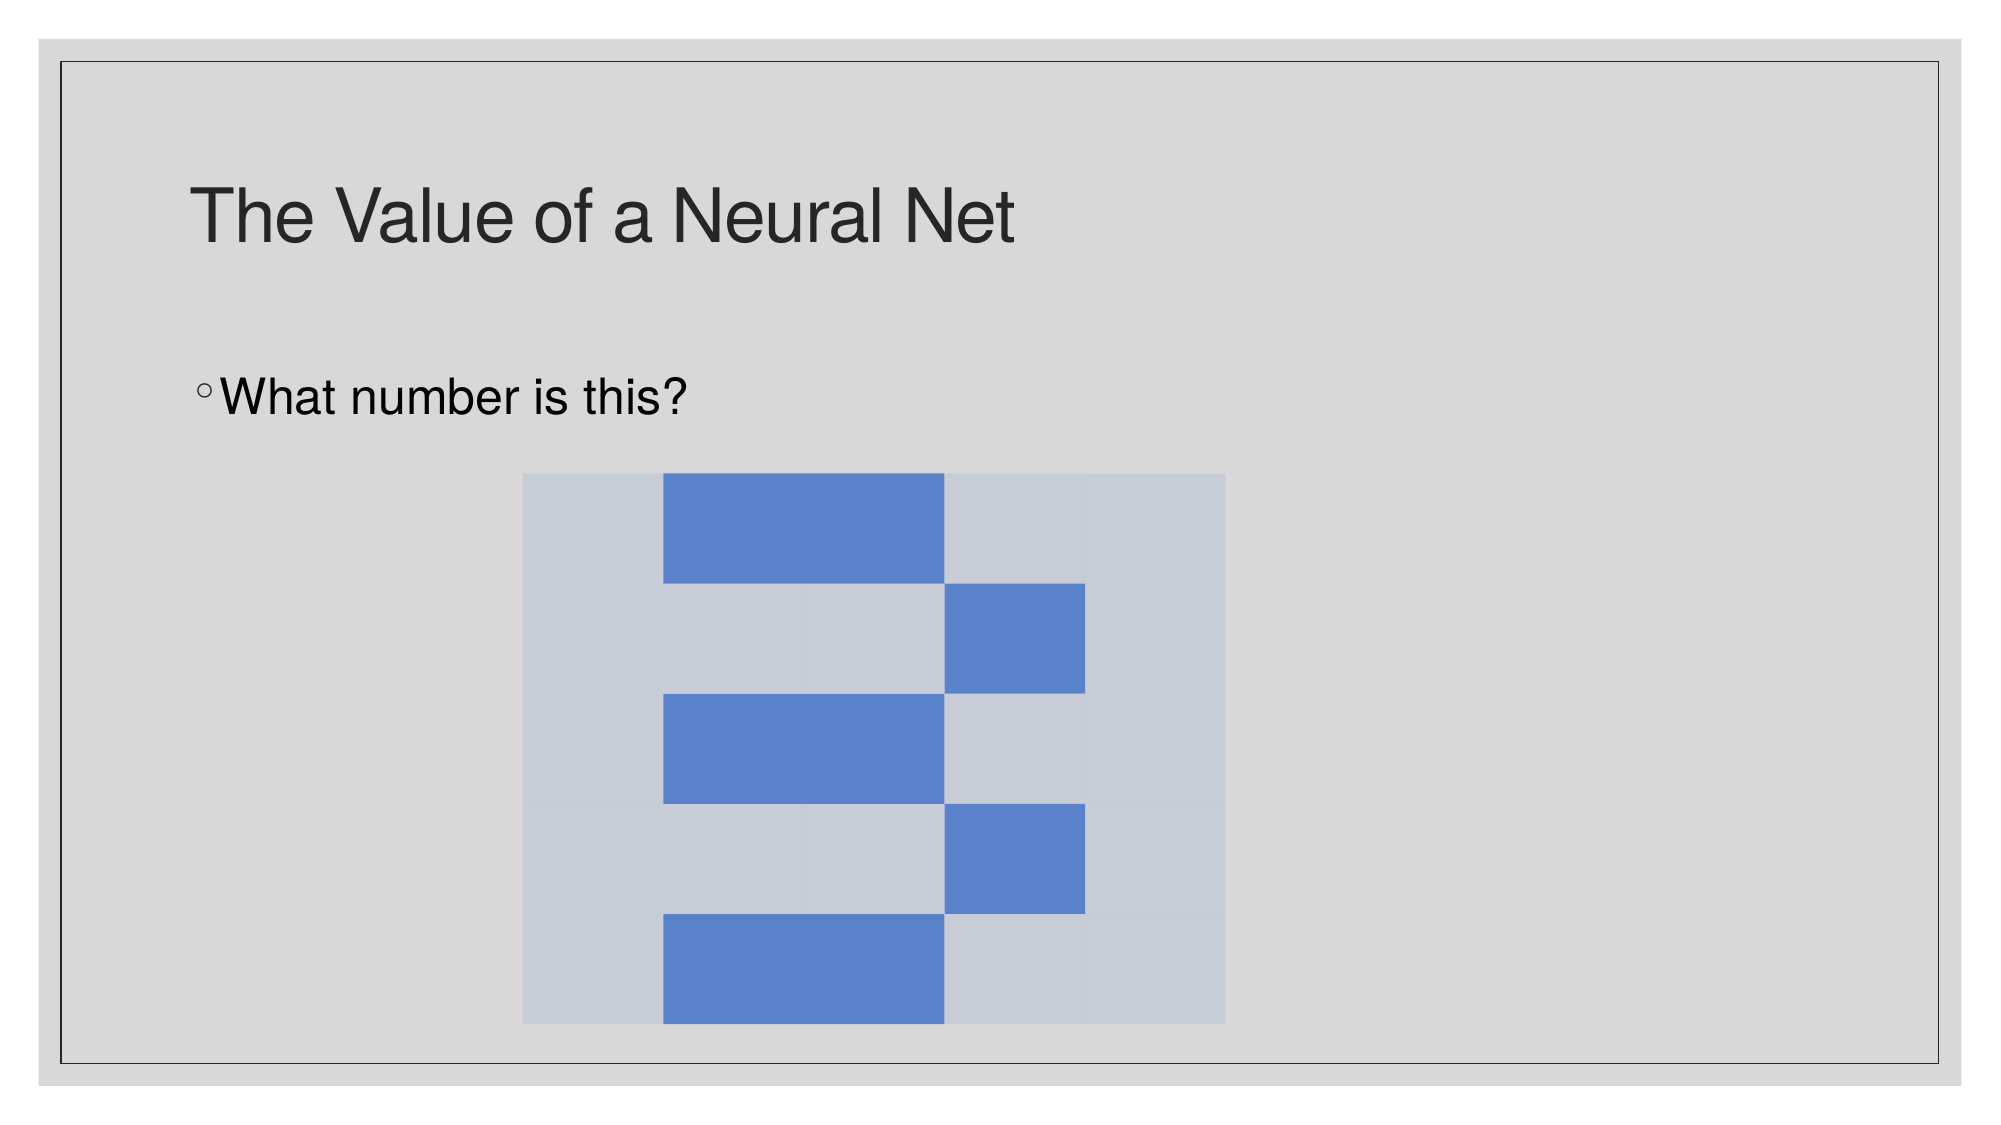

# The Value of a Neural Net
What number is this?